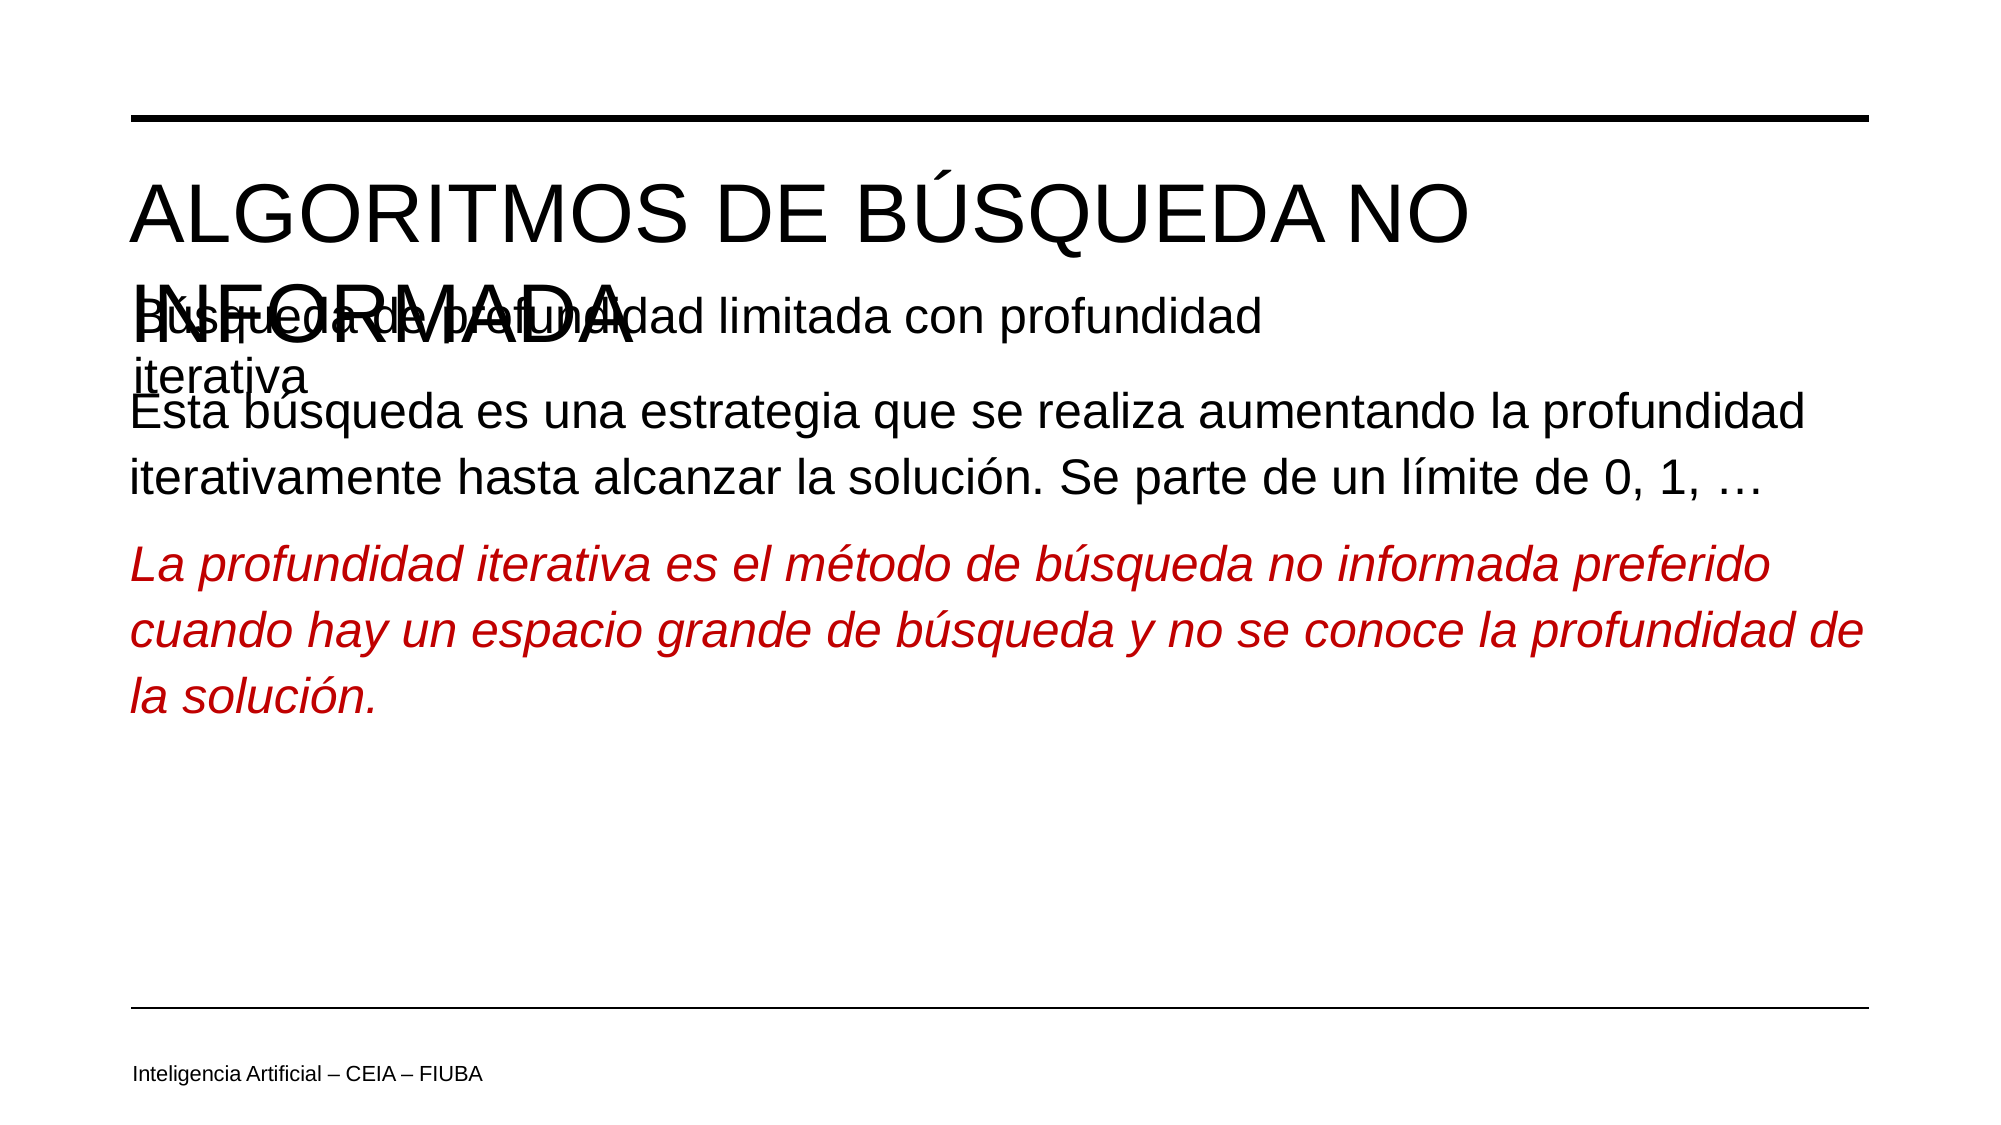

# Algoritmos de Búsqueda no informada
Búsqueda de profundidad limitada con profundidad iterativa
Esta búsqueda es una estrategia que se realiza aumentando la profundidad iterativamente hasta alcanzar la solución. Se parte de un límite de 0, 1, …
La profundidad iterativa es el método de búsqueda no informada preferido cuando hay un espacio grande de búsqueda y no se conoce la profundidad de la solución.

Inteligencia Artificial – CEIA – FIUBA